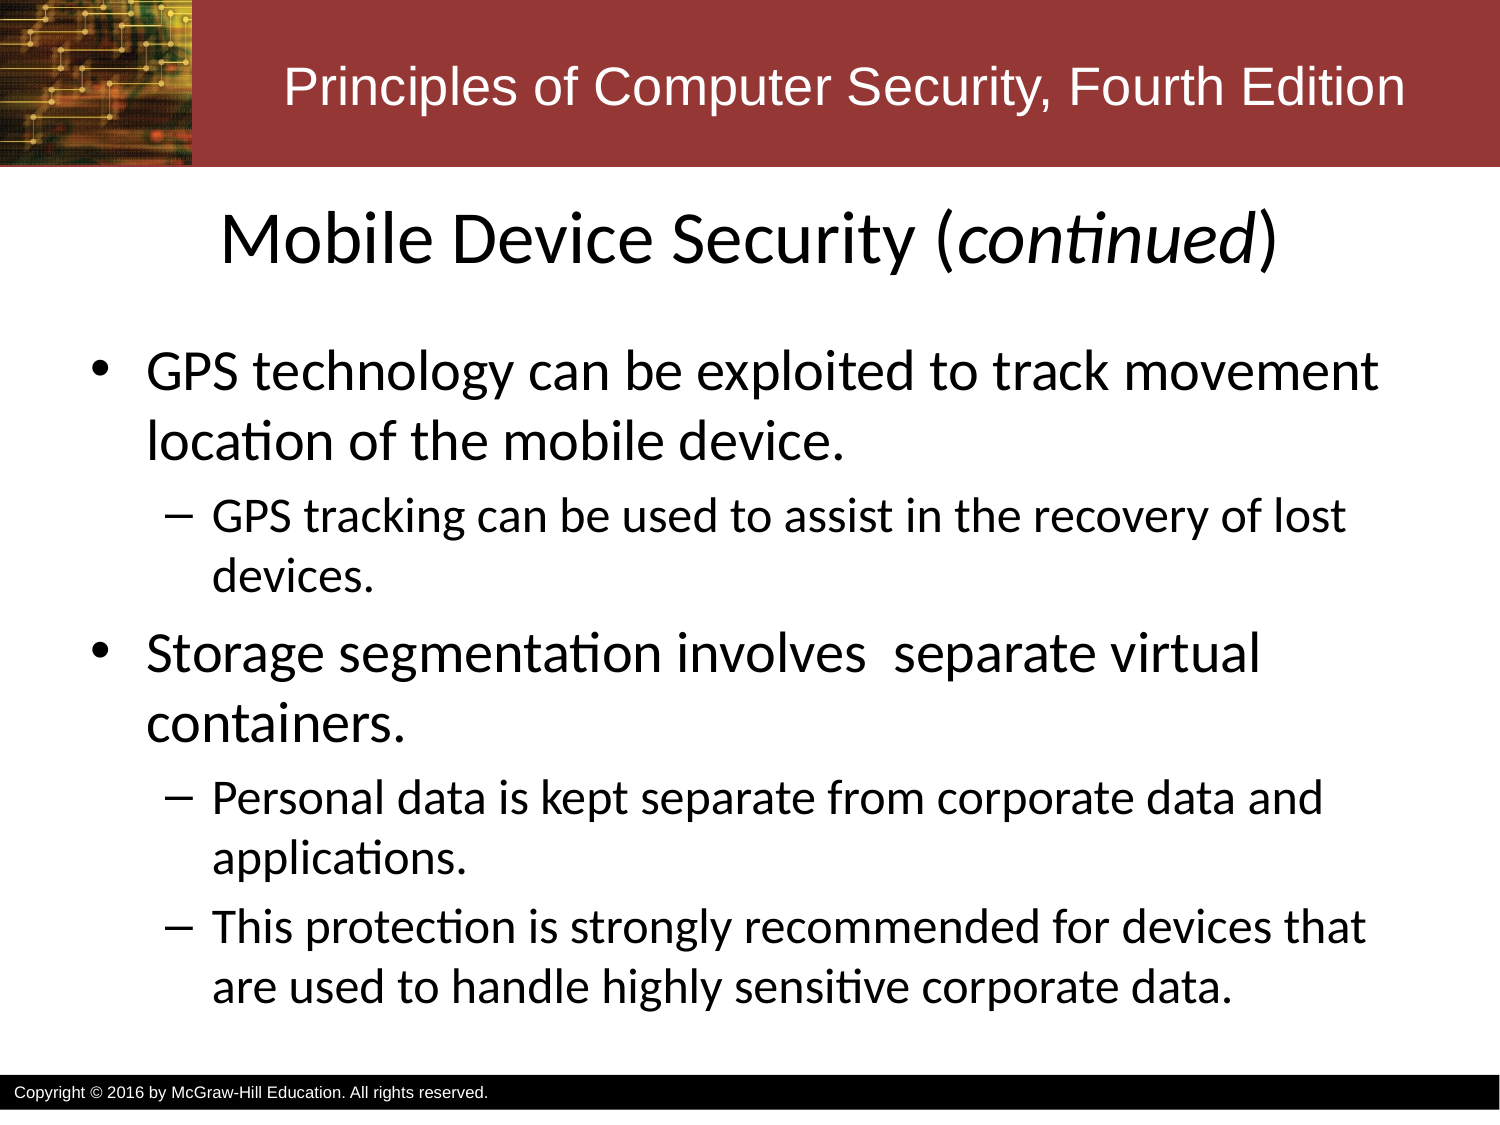

# Mobile Device Security (continued)
GPS technology can be exploited to track movement location of the mobile device.
GPS tracking can be used to assist in the recovery of lost devices.
Storage segmentation involves  separate virtual containers.
Personal data is kept separate from corporate data and applications.
This protection is strongly recommended for devices that are used to handle highly sensitive corporate data.